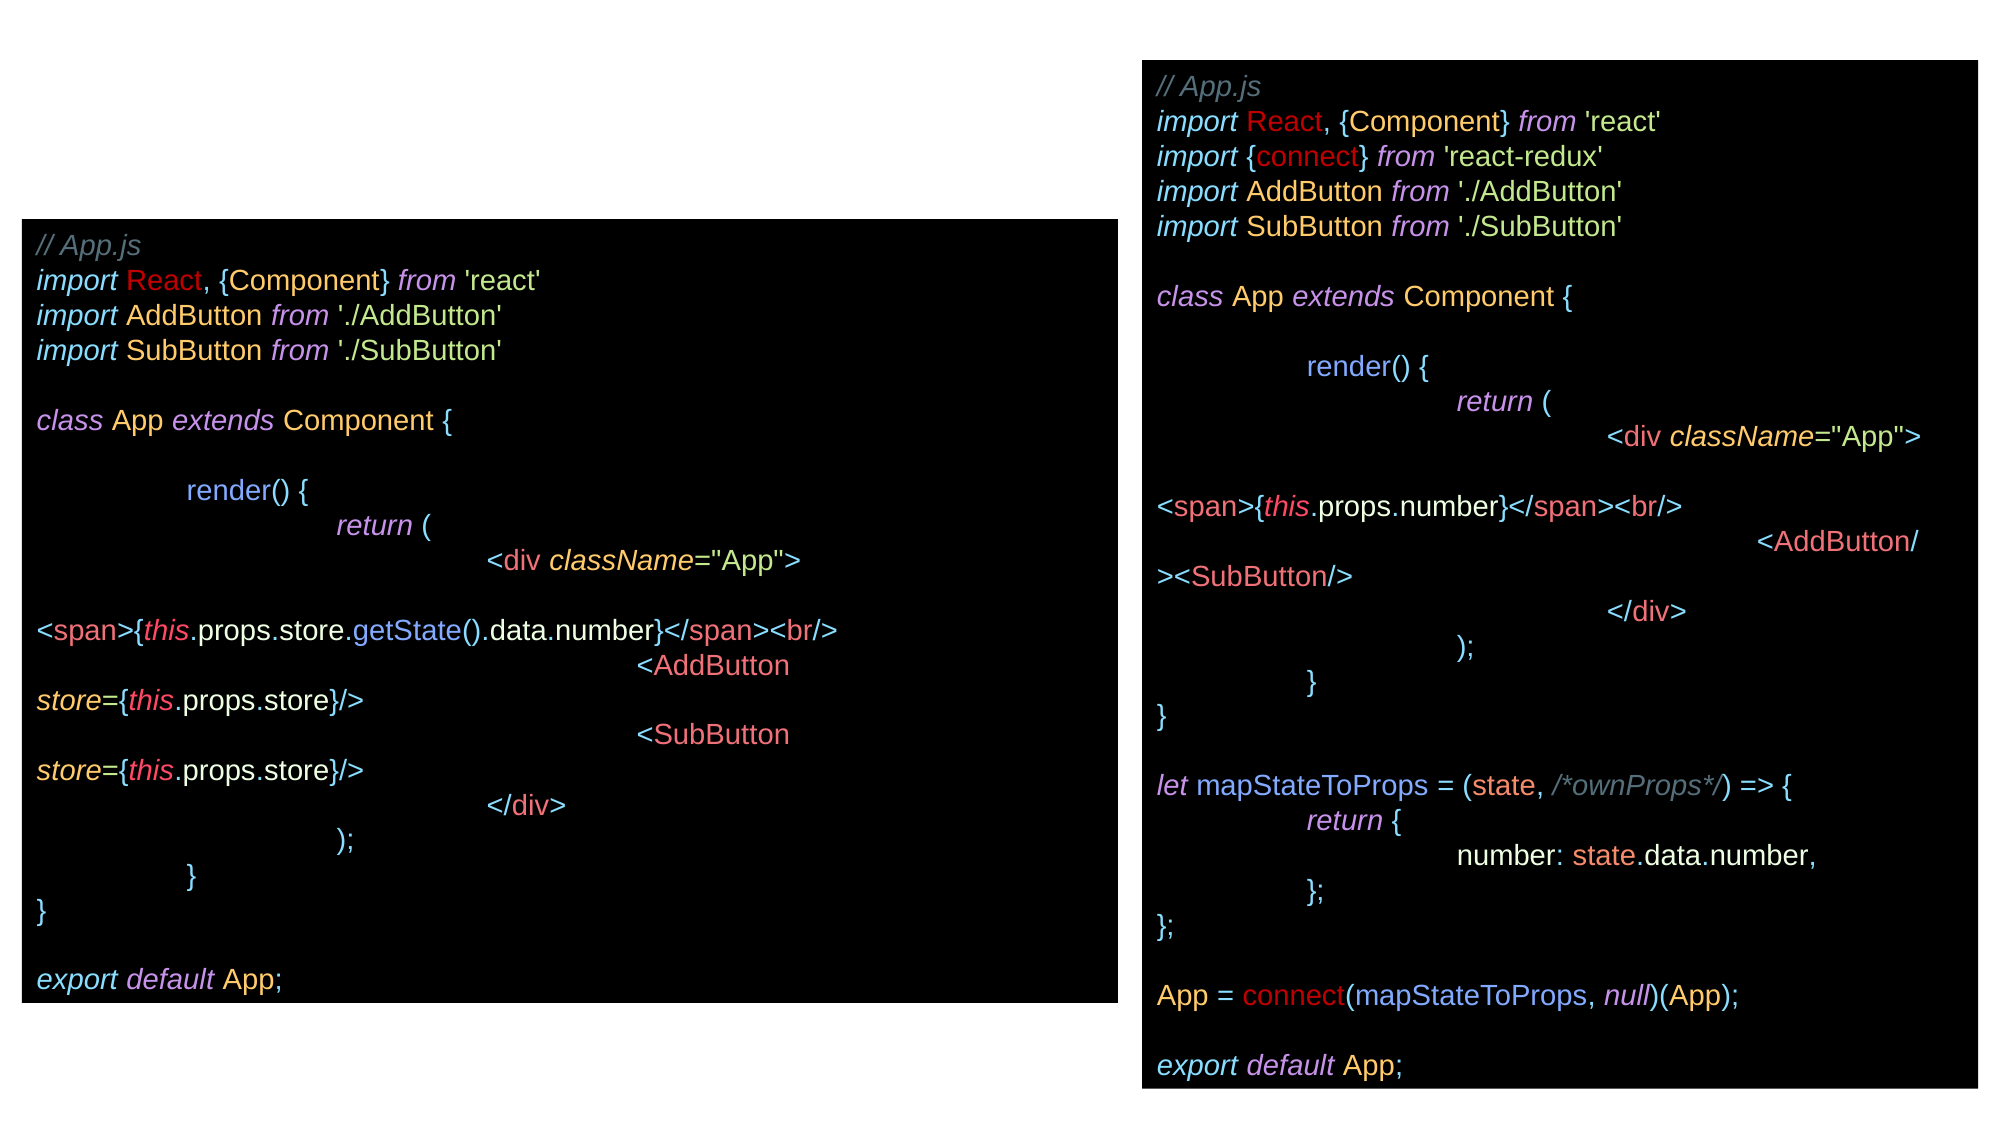

// App.js
import React, {Component} from 'react'
import {connect} from 'react-redux'
import AddButton from './AddButton'
import SubButton from './SubButton'
class App extends Component {
	render() {
		return (
			<div className="App">
				<span>{this.props.number}</span><br/>
				<AddButton/><SubButton/>
			</div>
		);
	}
}
let mapStateToProps = (state, /*ownProps*/) => {
	return {
		number: state.data.number,
	};
};
App = connect(mapStateToProps, null)(App);
export default App;
// App.js
import React, {Component} from 'react'
import AddButton from './AddButton'
import SubButton from './SubButton'
class App extends Component {
	render() {
		return (
			<div className="App">
				<span>{this.props.store.getState().data.number}</span><br/>
				<AddButton store={this.props.store}/>
				<SubButton store={this.props.store}/>
			</div>
		);
	}
}
export default App;